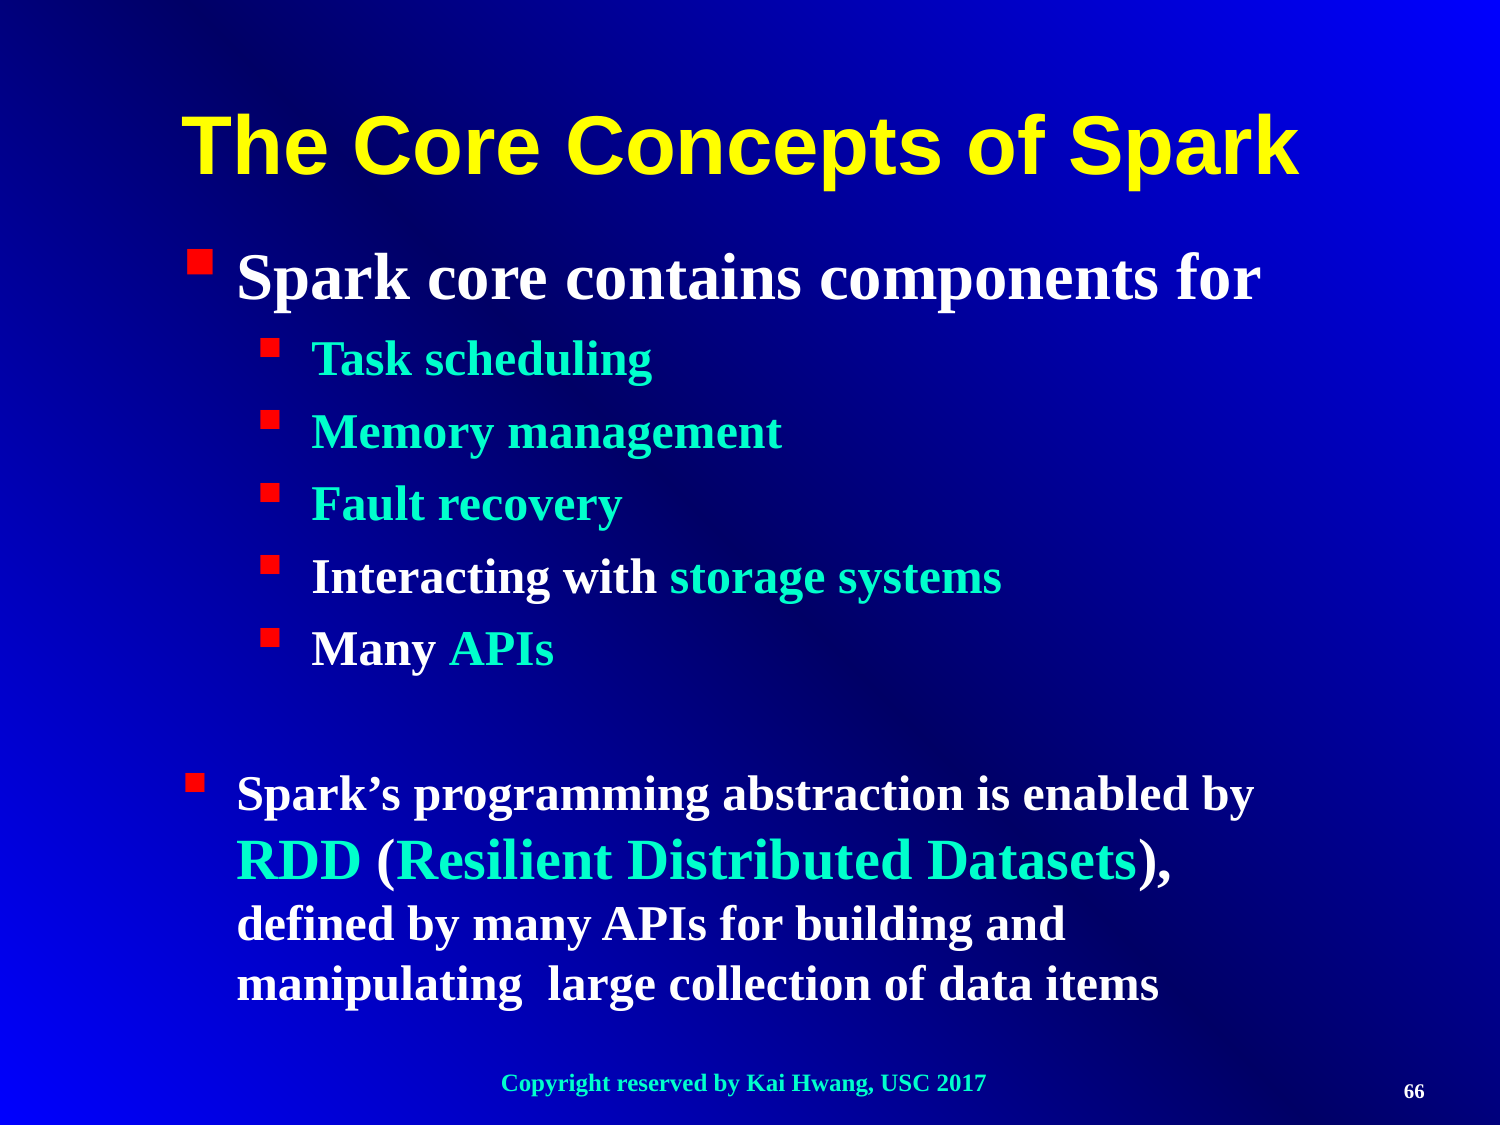

The Core Concepts of Spark
Spark core contains components for
Task scheduling
Memory management
Fault recovery
Interacting with storage systems
Many APIs

Spark’s programming abstraction is enabled by
RDD (Resilient Distributed Datasets),  defined by many APIs for building and manipulating  large collection of data items